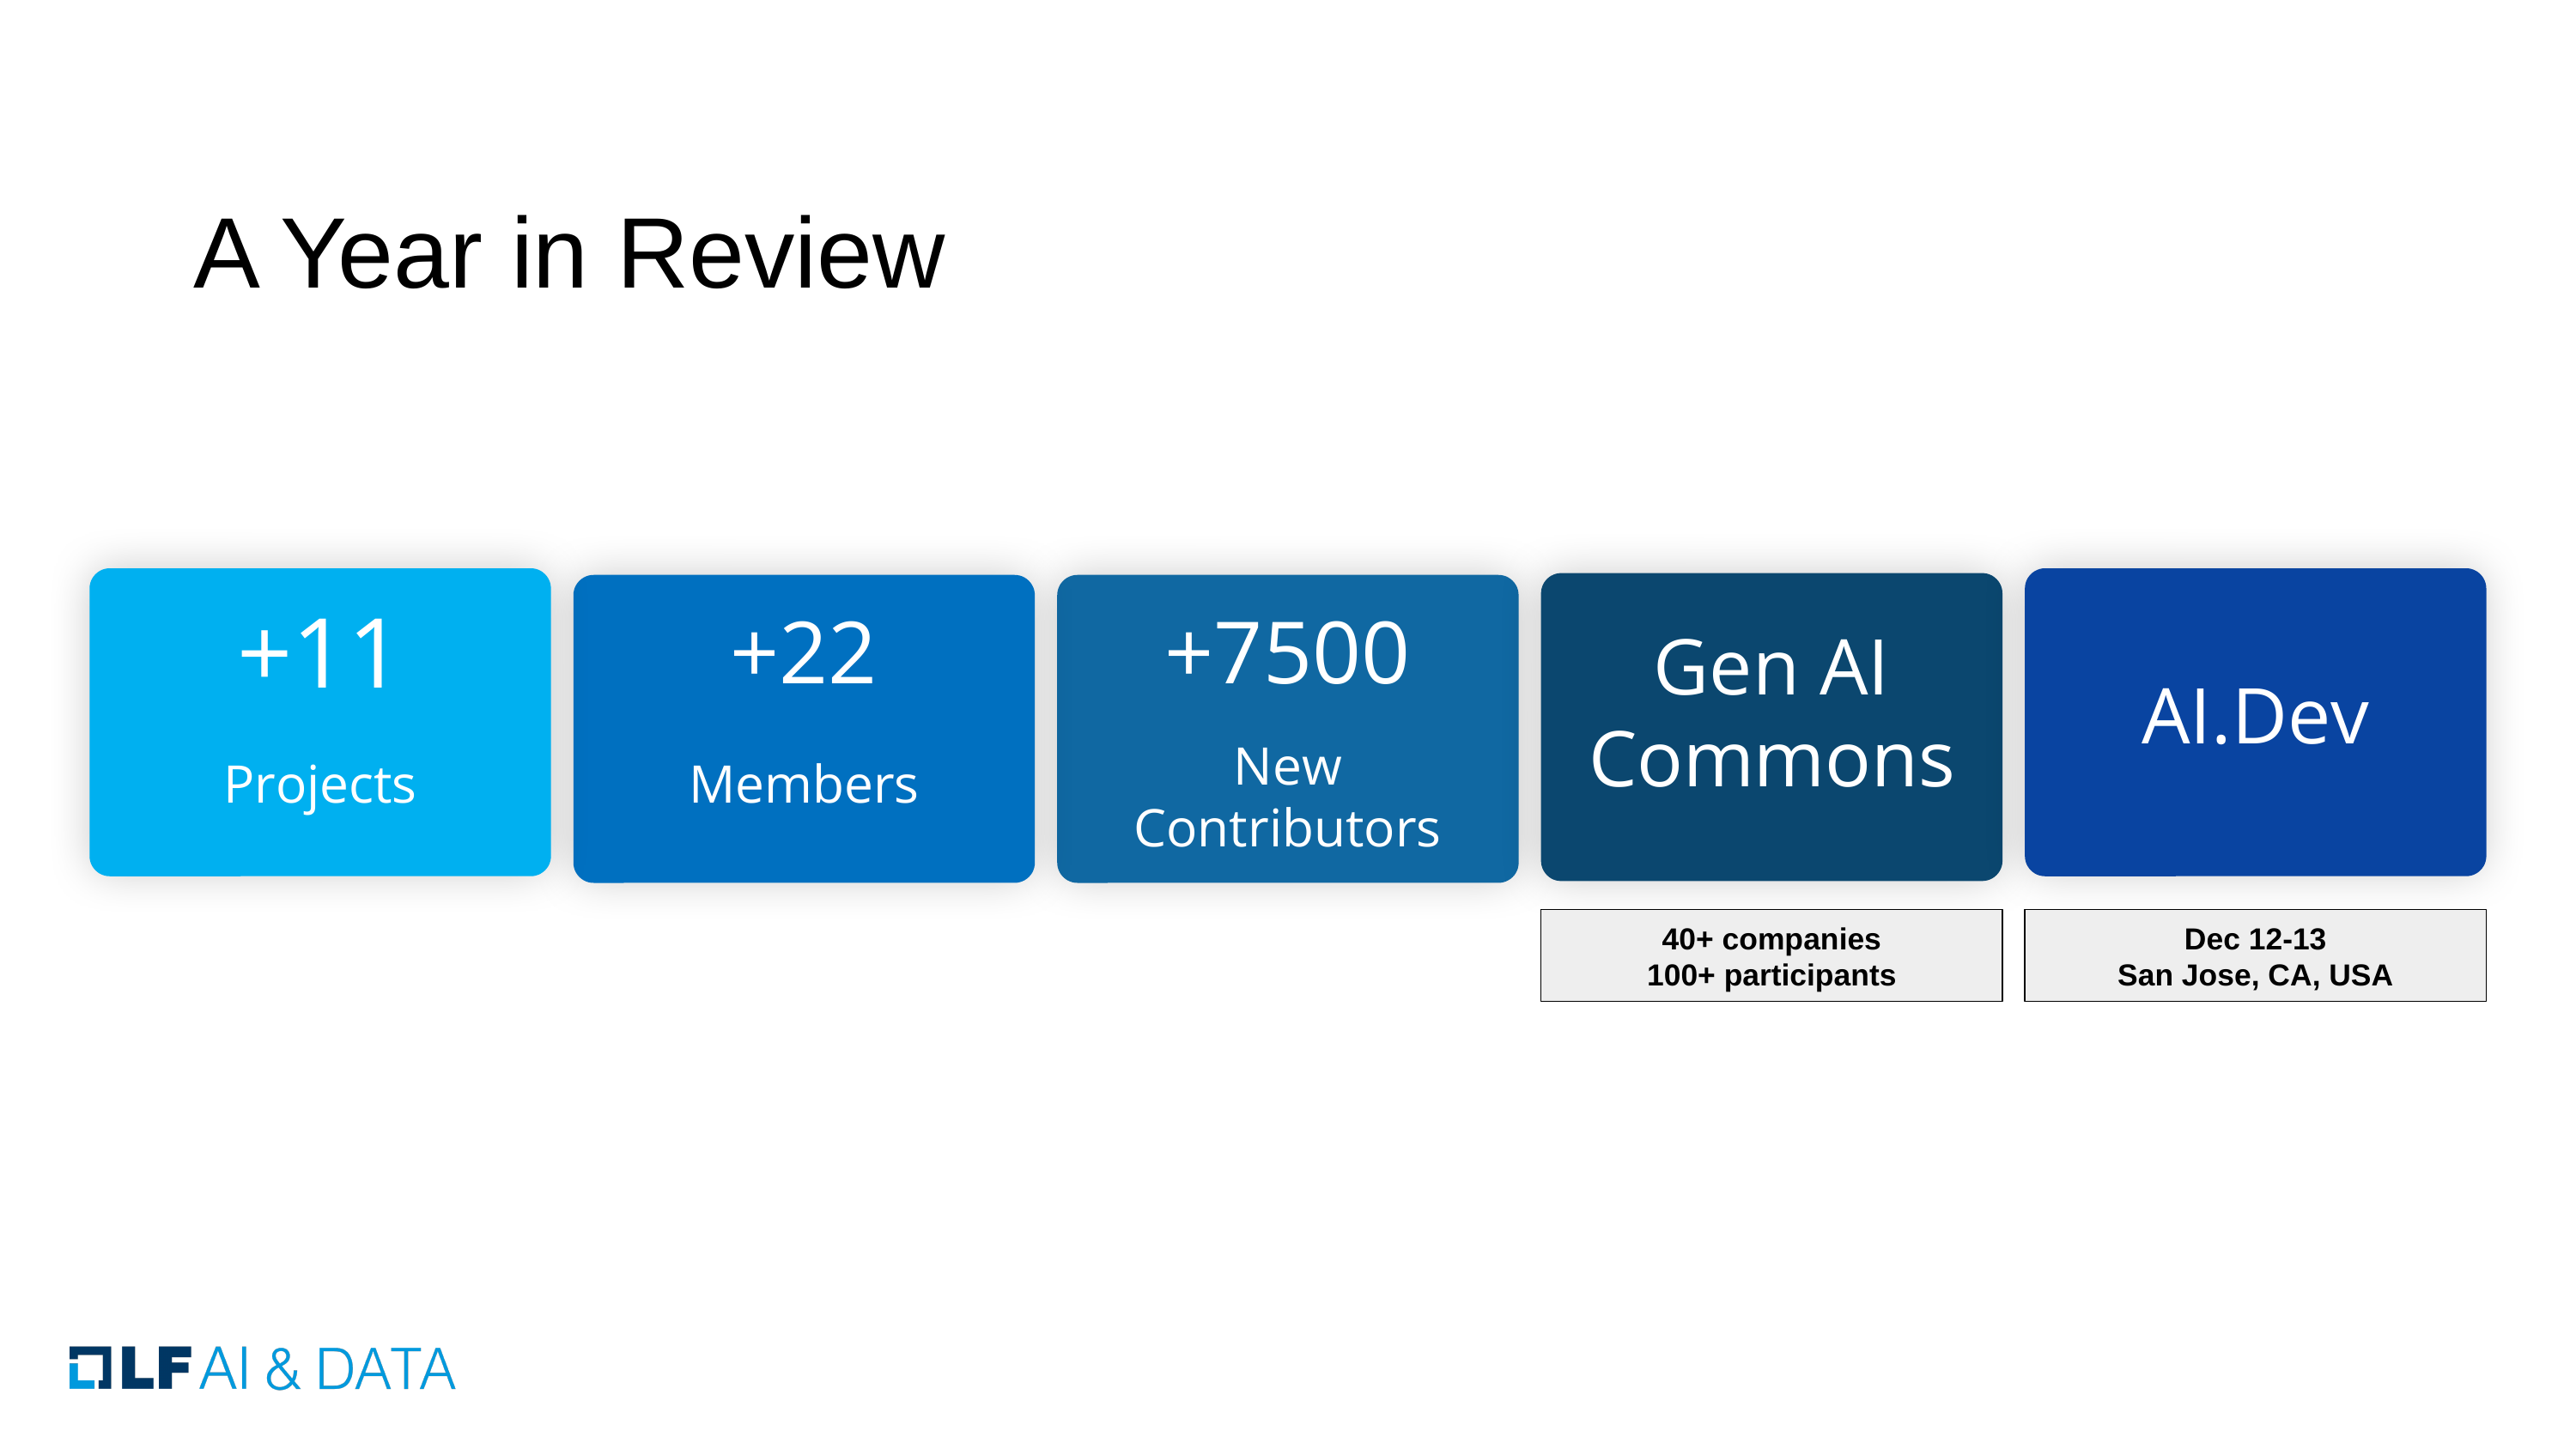

# A Year in Review
+11

+22
+7500

Gen AI Commons
420M
420M
420M
420M
AI.Dev
New Contributors
Projects
Members
40+ companies
100+ participants
Dec 12-13
San Jose, CA, USA
38